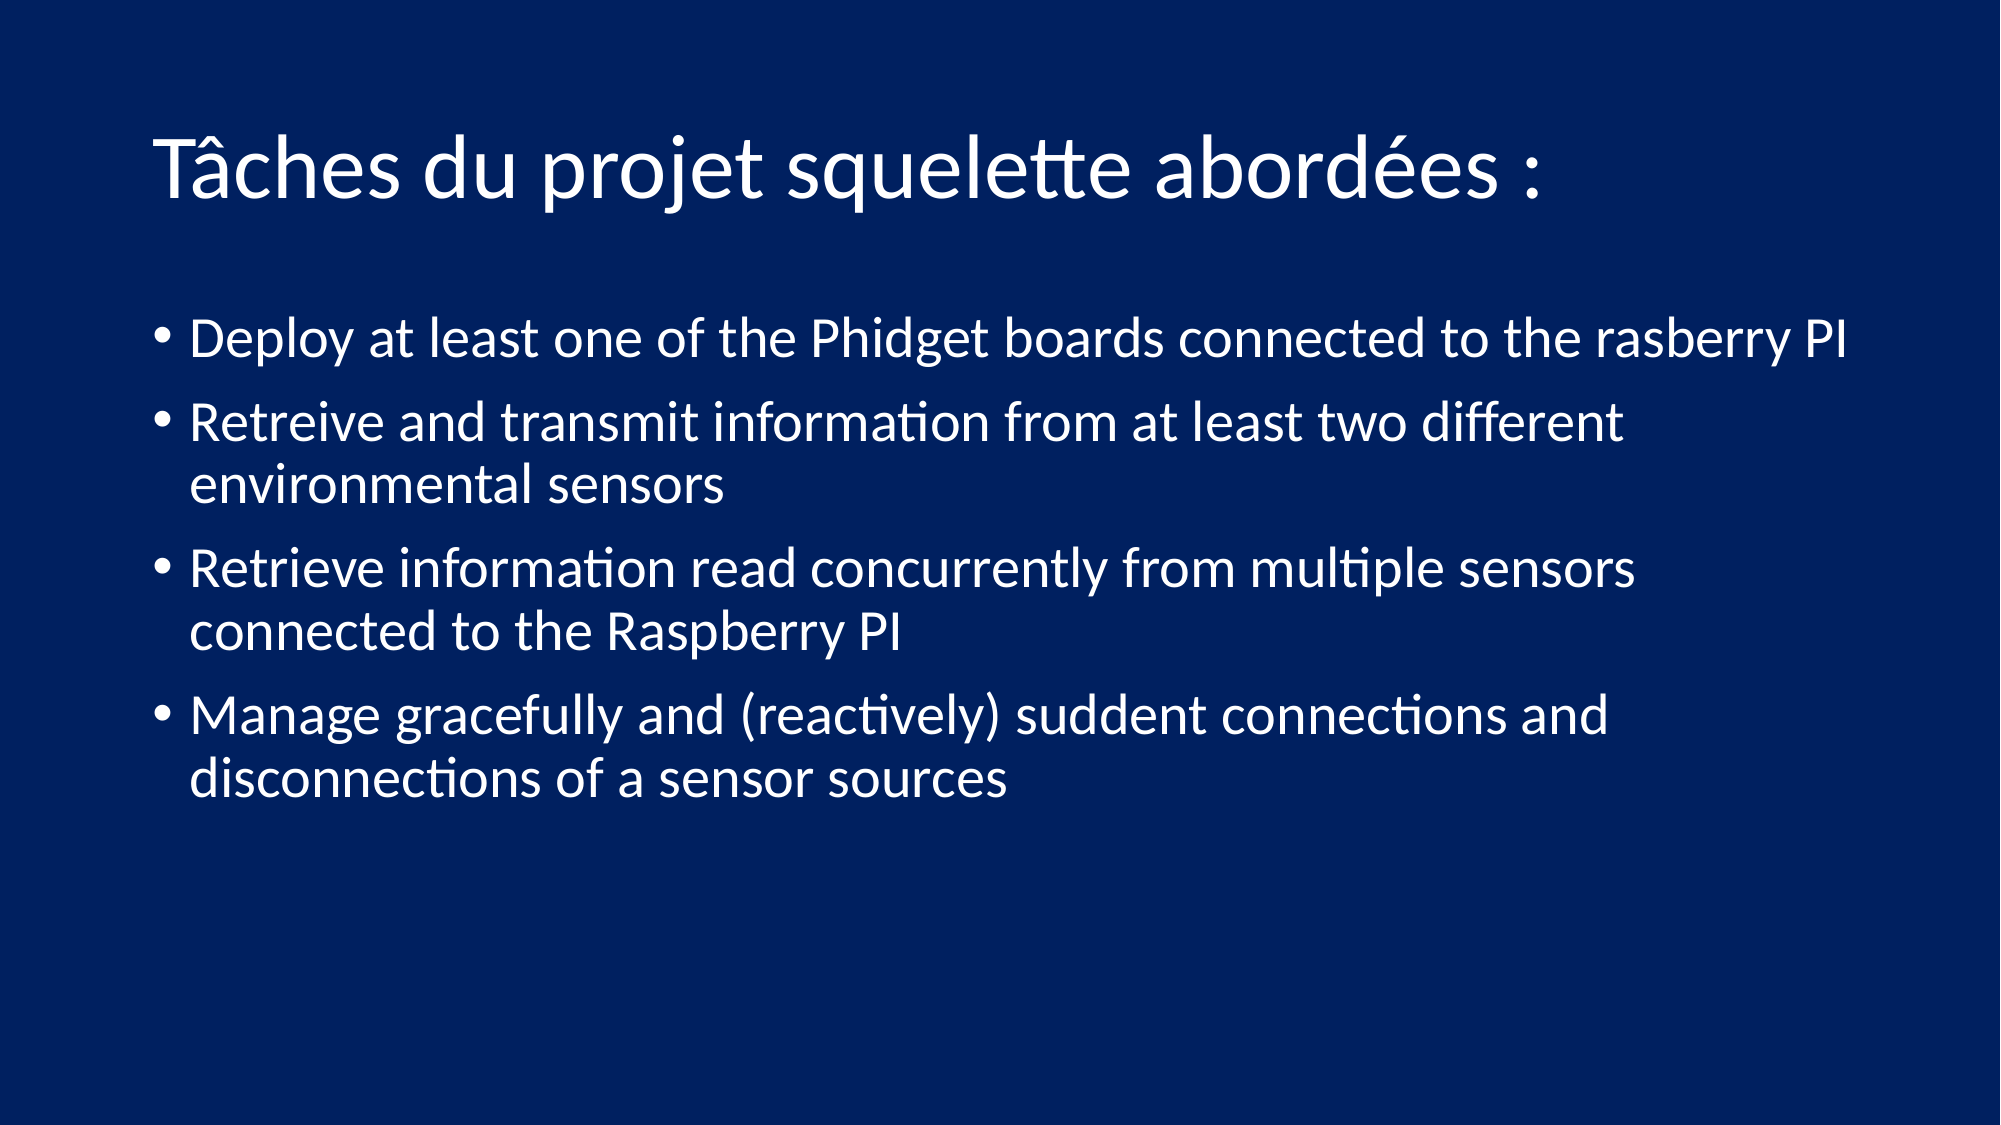

# Tâches du projet squelette abordées :
Deploy at least one of the Phidget boards connected to the rasberry PI
Retreive and transmit information from at least two different environmental sensors
Retrieve information read concurrently from multiple sensors connected to the Raspberry PI
Manage gracefully and (reactively) suddent connections and disconnections of a sensor sources